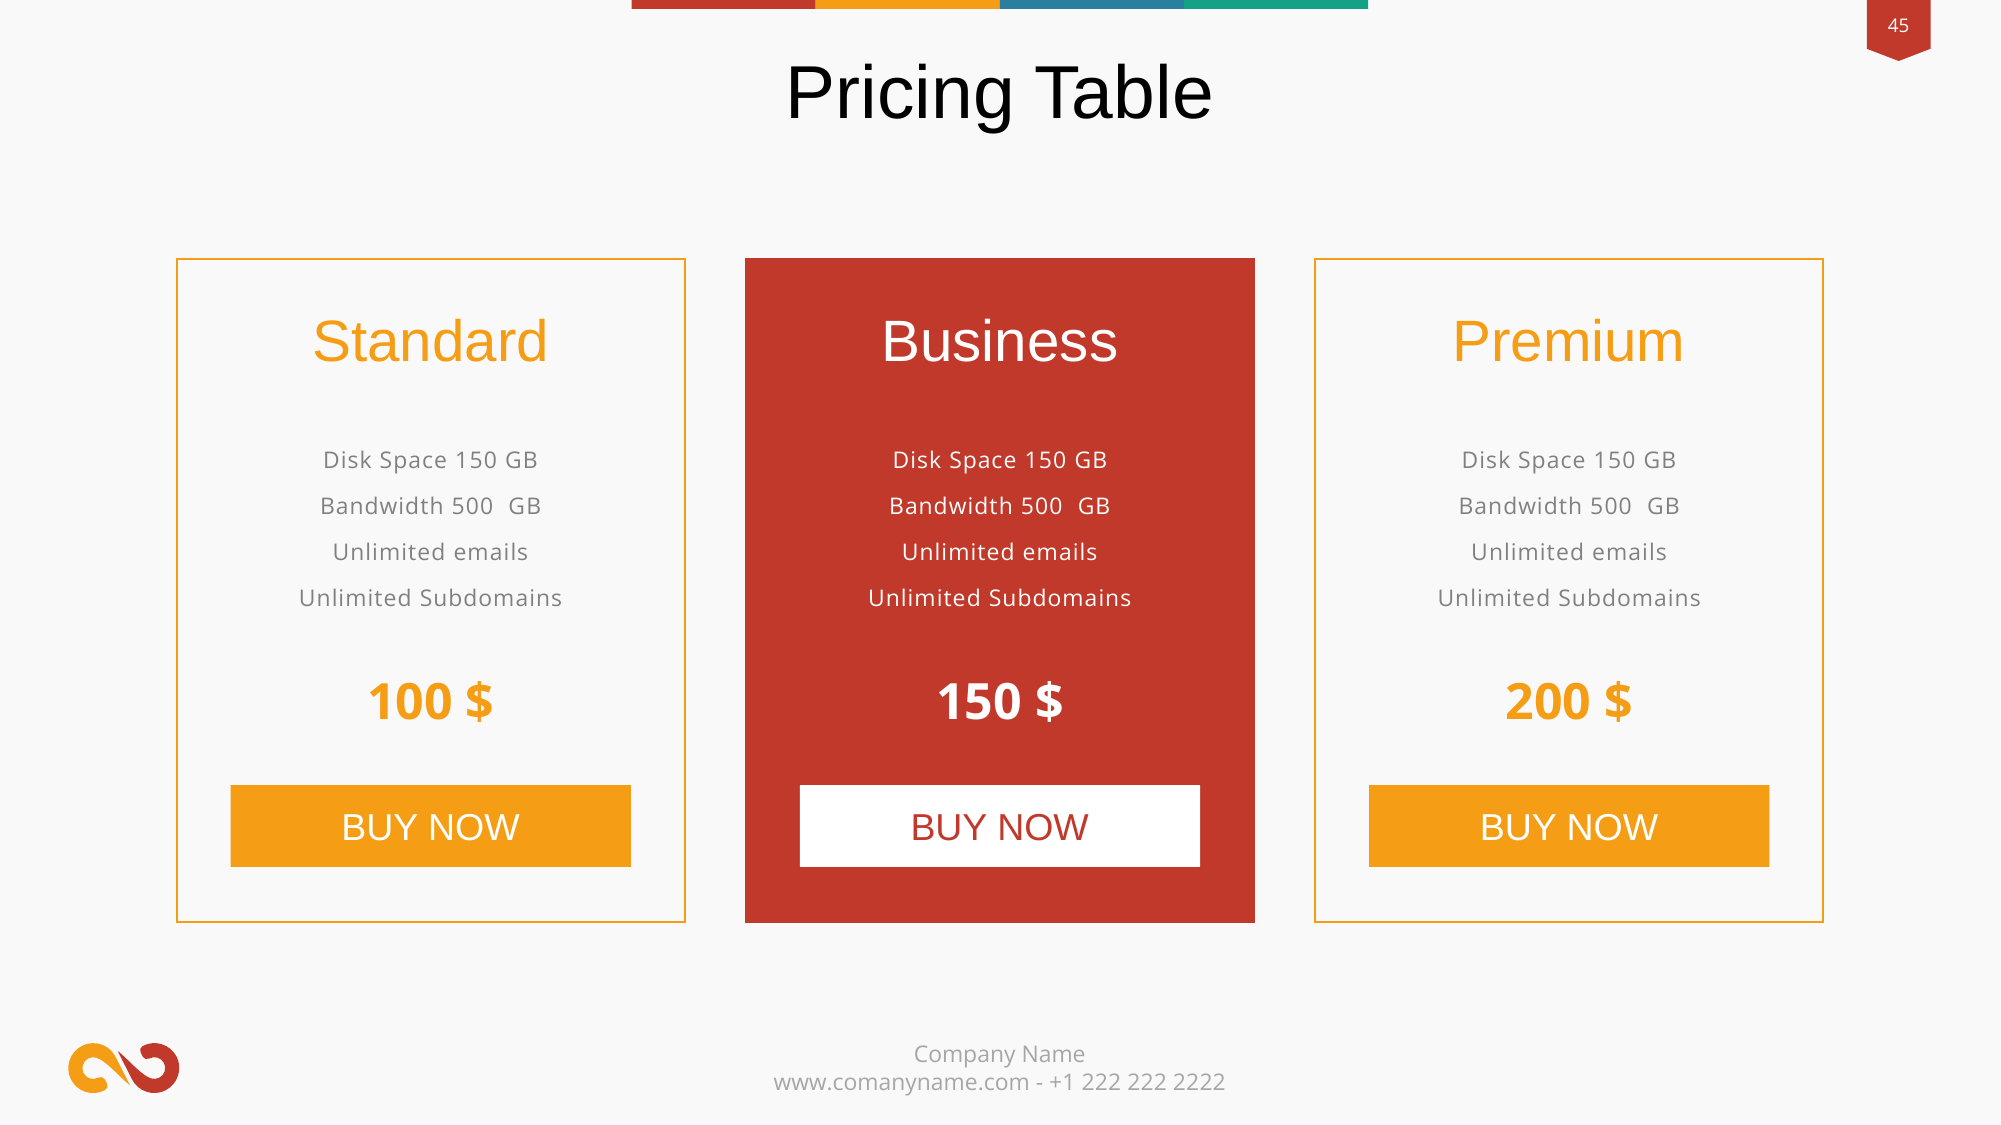

Pricing Table

Standard
Business
Premium
Disk Space 150 GB
Bandwidth 500  GB
Unlimited emails
Unlimited Subdomains
Disk Space 150 GB
Bandwidth 500  GB
Unlimited emails
Unlimited Subdomains
Disk Space 150 GB
Bandwidth 500  GB
Unlimited emails
Unlimited Subdomains
100 $
150 $
200 $

BUY NOW
BUY NOW
BUY NOW